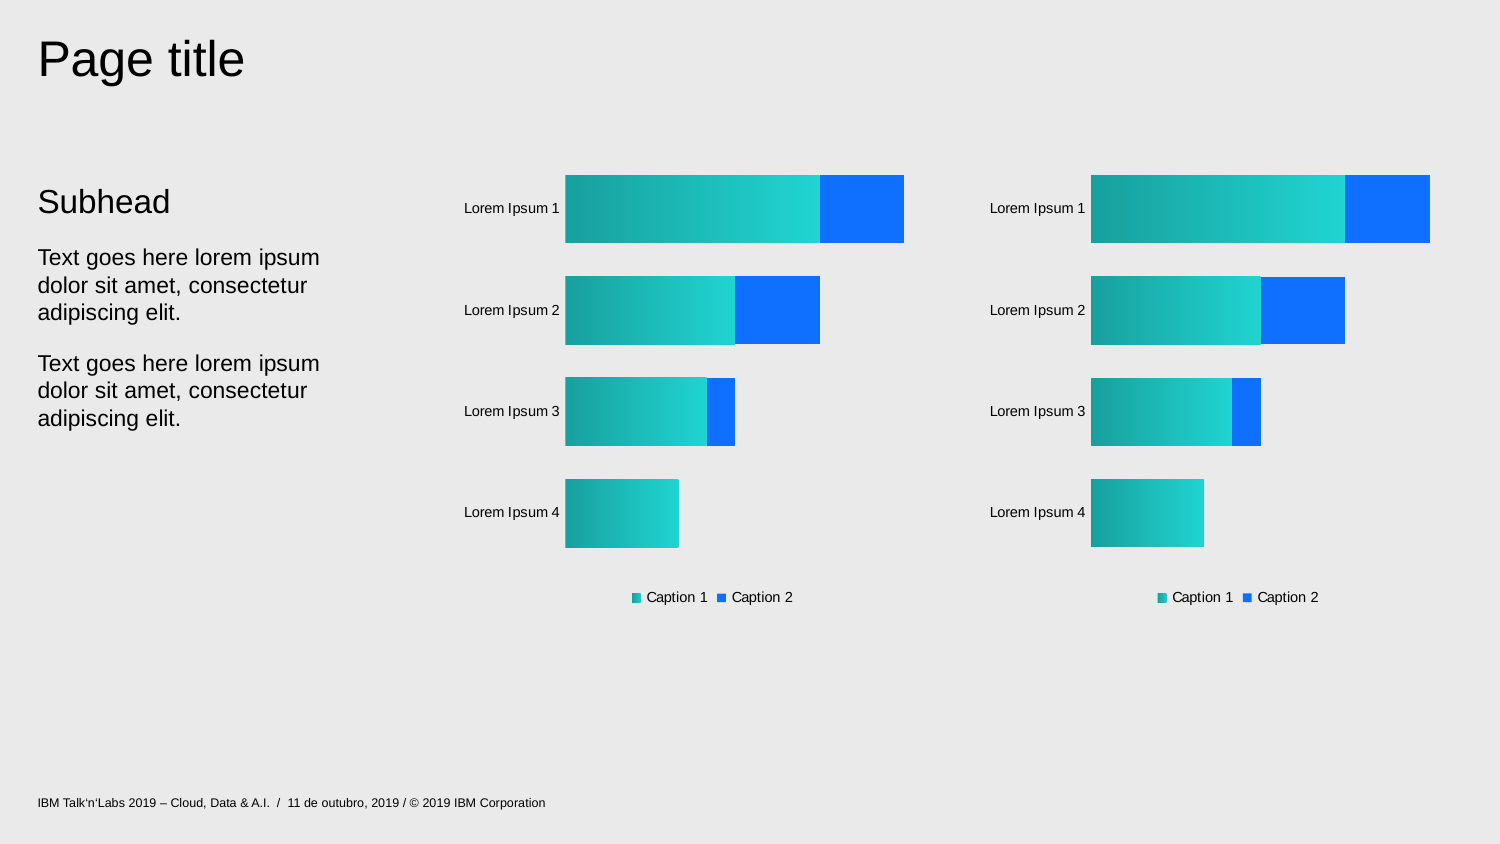

# Page title

### Chart

| Category | Caption 1 | Caption 2 |
|---|---|---|
| Lorem Ipsum 1 | 9.0 | 3.0 |
| Lorem Ipsum 2 | 6.0 | 3.0 |
| Lorem Ipsum 3 | 5.0 | 1.0 |
| Lorem Ipsum 4 | 4.0 | 0.0 |

### Chart

| Category | Caption 1 | Caption 2 |
|---|---|---|
| Lorem Ipsum 1 | 9.0 | 3.0 |
| Lorem Ipsum 2 | 6.0 | 3.0 |
| Lorem Ipsum 3 | 5.0 | 1.0 |
| Lorem Ipsum 4 | 4.0 | 0.0 |
Subhead
Text goes here lorem ipsum dolor sit amet, consectetur adipiscing elit.
Text goes here lorem ipsum dolor sit amet, consectetur adipiscing elit.

IBM Talk‘n‘Labs 2019 – Cloud, Data & A.I.  /  11 de outubro, 2019 / © 2019 IBM Corporation